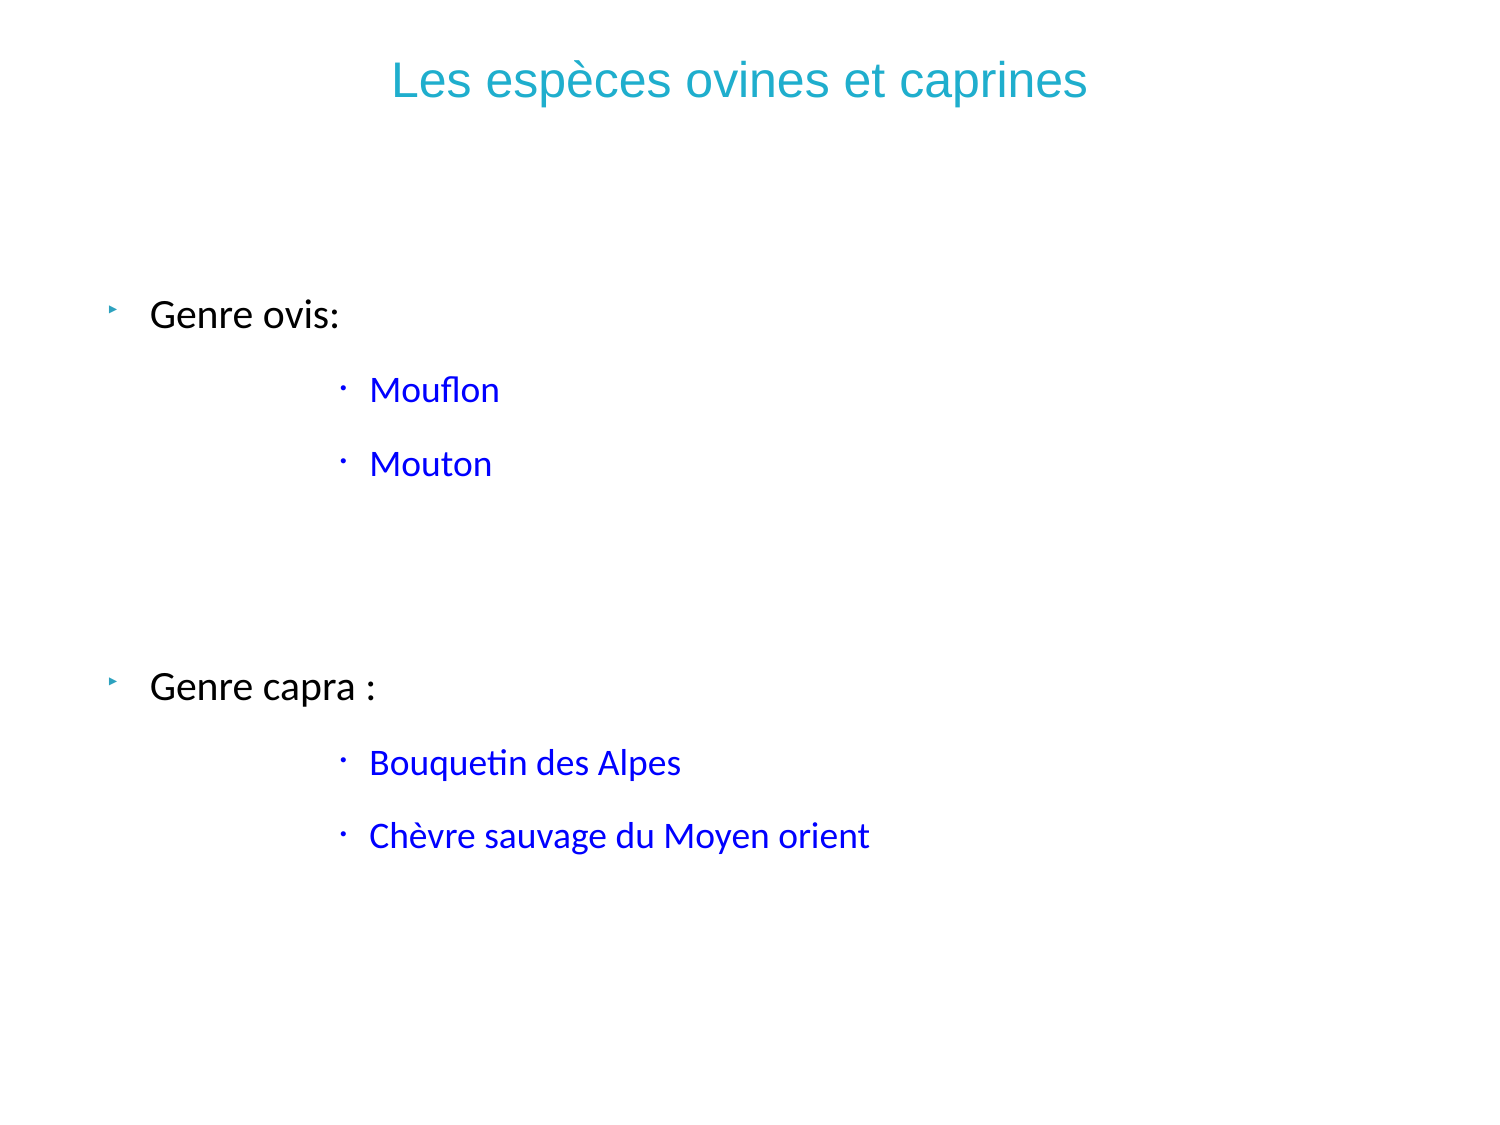

# Les espèces ovines et caprines
Genre ovis:
Mouflon
Mouton

Genre capra :
Bouquetin des Alpes
Chèvre sauvage du Moyen orient